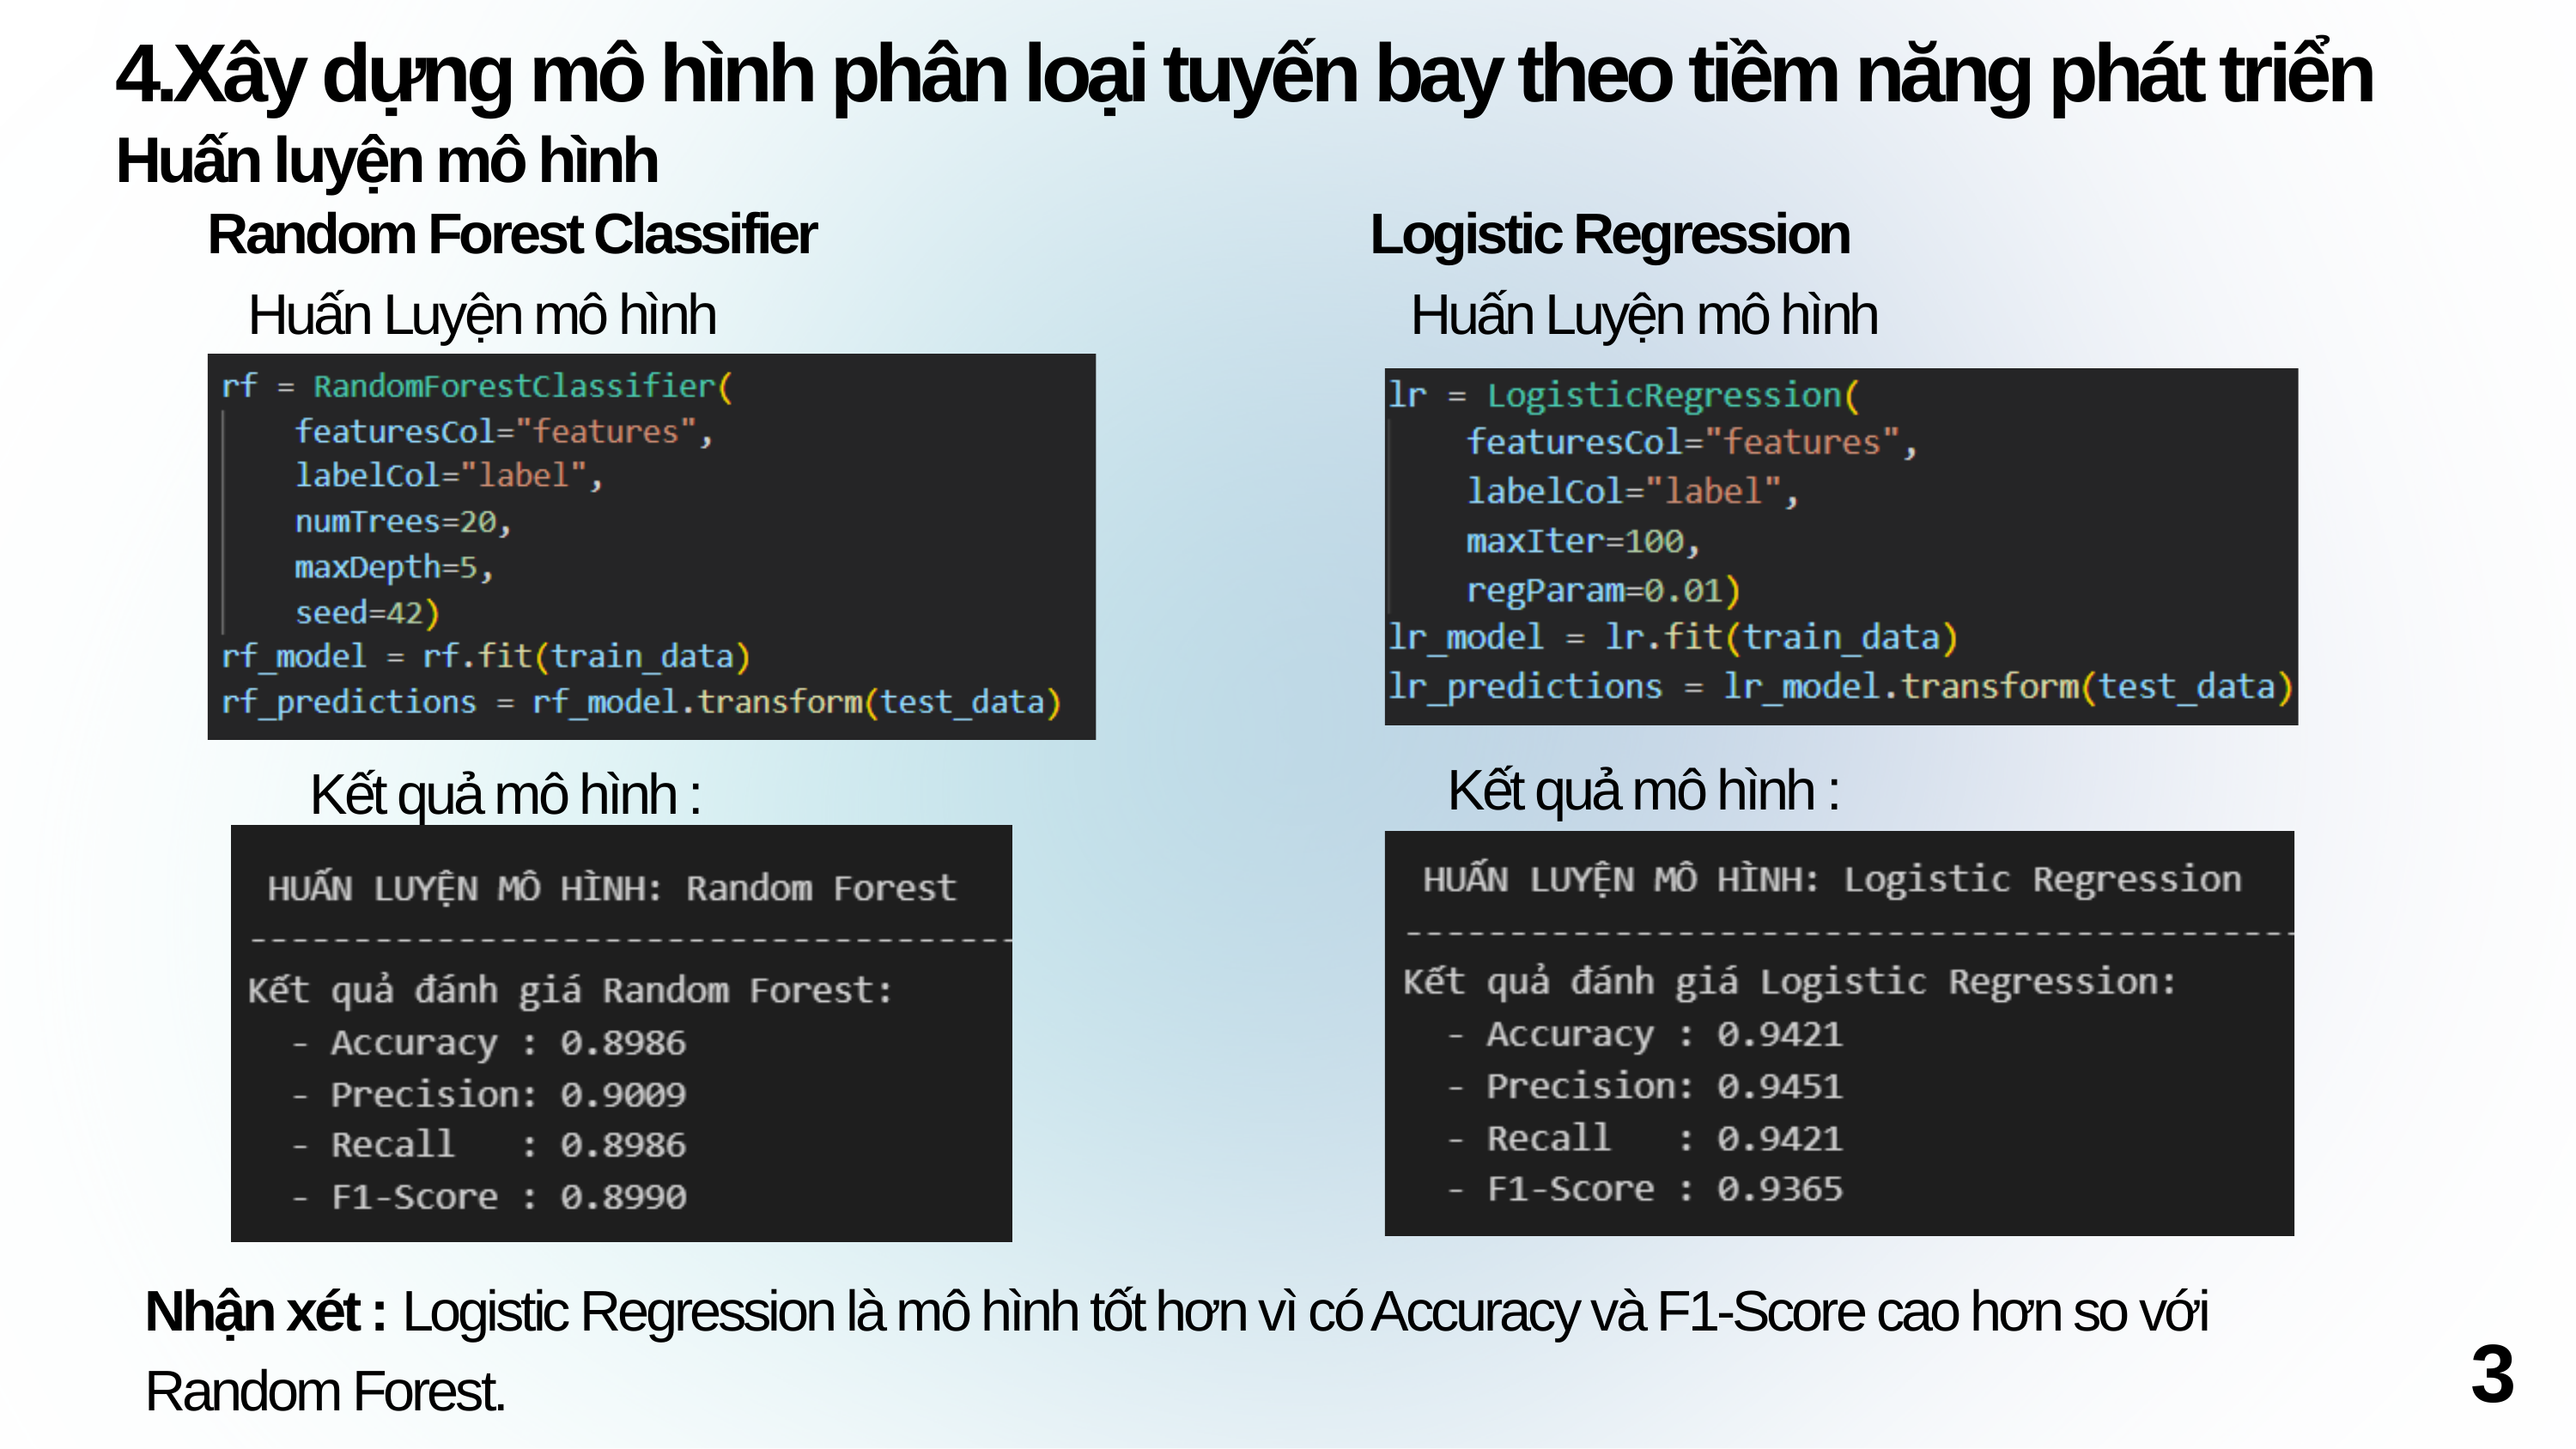

4.Xây dựng mô hình phân loại tuyến bay theo tiềm năng phát triển
Huấn luyện mô hình
Random Forest Classifier
   Huấn Luyện mô hình

        Kết quả mô hình :

Logistic Regression
   Huấn Luyện mô hình

      Kết quả mô hình :

Nhận xét : Logistic Regression là mô hình tốt hơn vì có Accuracy và F1-Score cao hơn so với Random Forest.
38